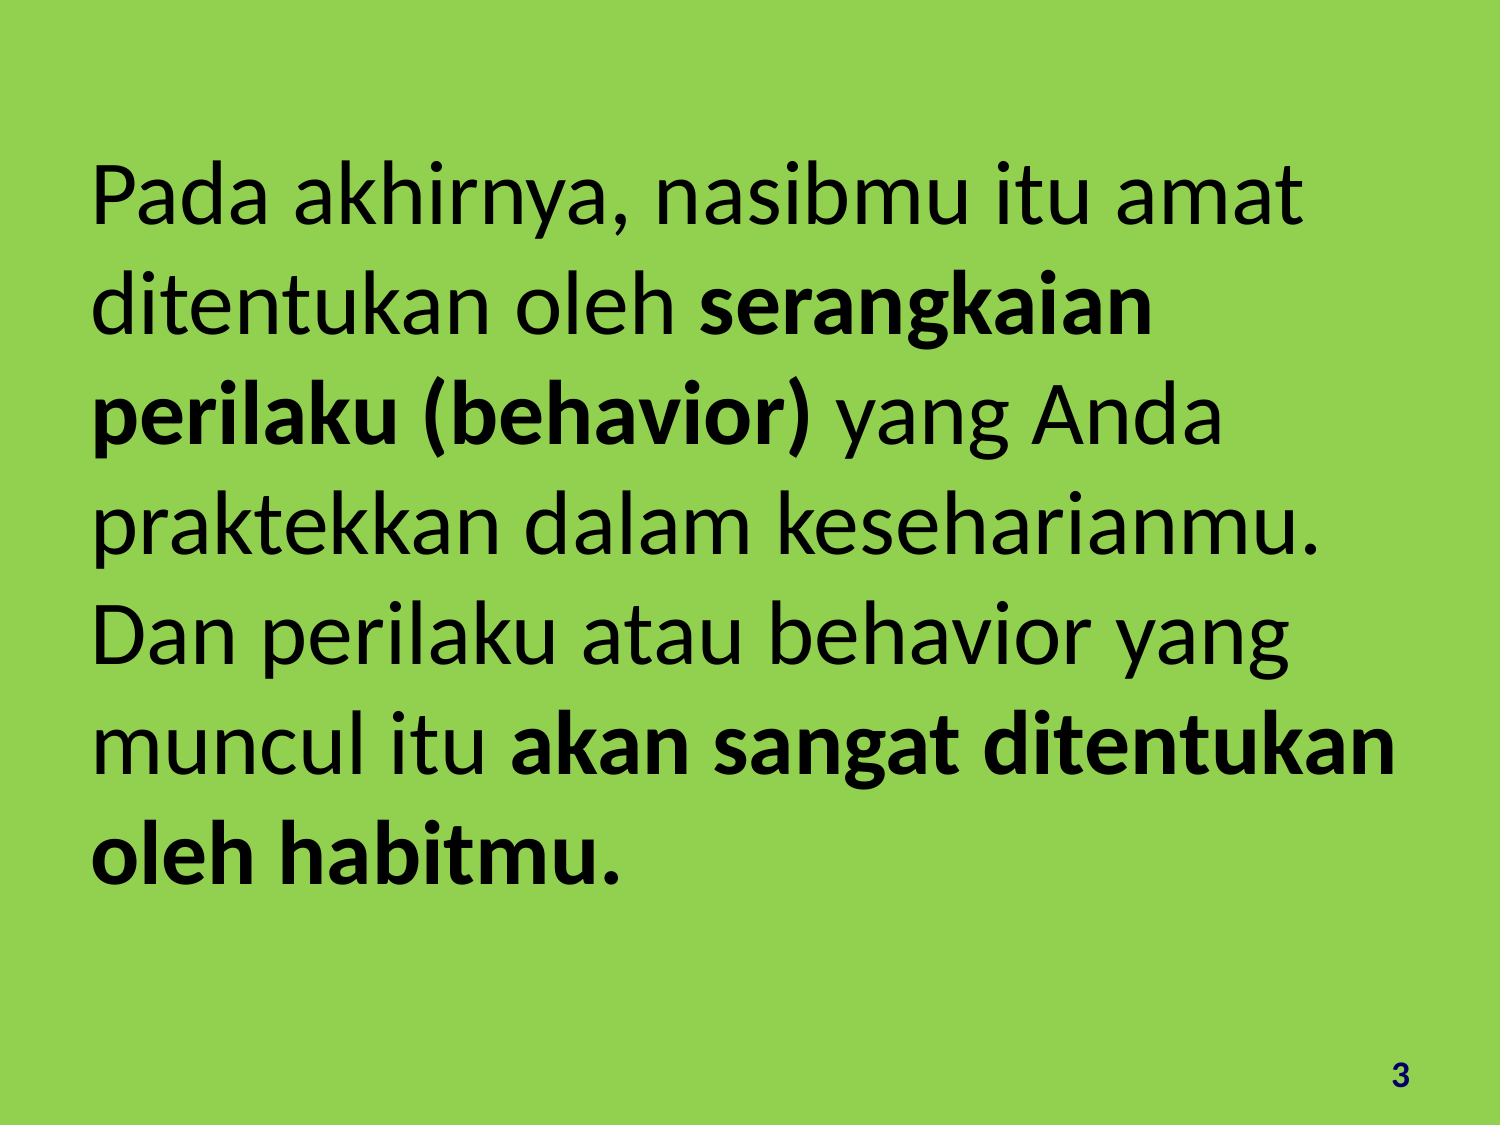

Pada akhirnya, nasibmu itu amat ditentukan oleh serangkaian perilaku (behavior) yang Anda praktekkan dalam keseharianmu. Dan perilaku atau behavior yang muncul itu akan sangat ditentukan oleh habitmu.

3